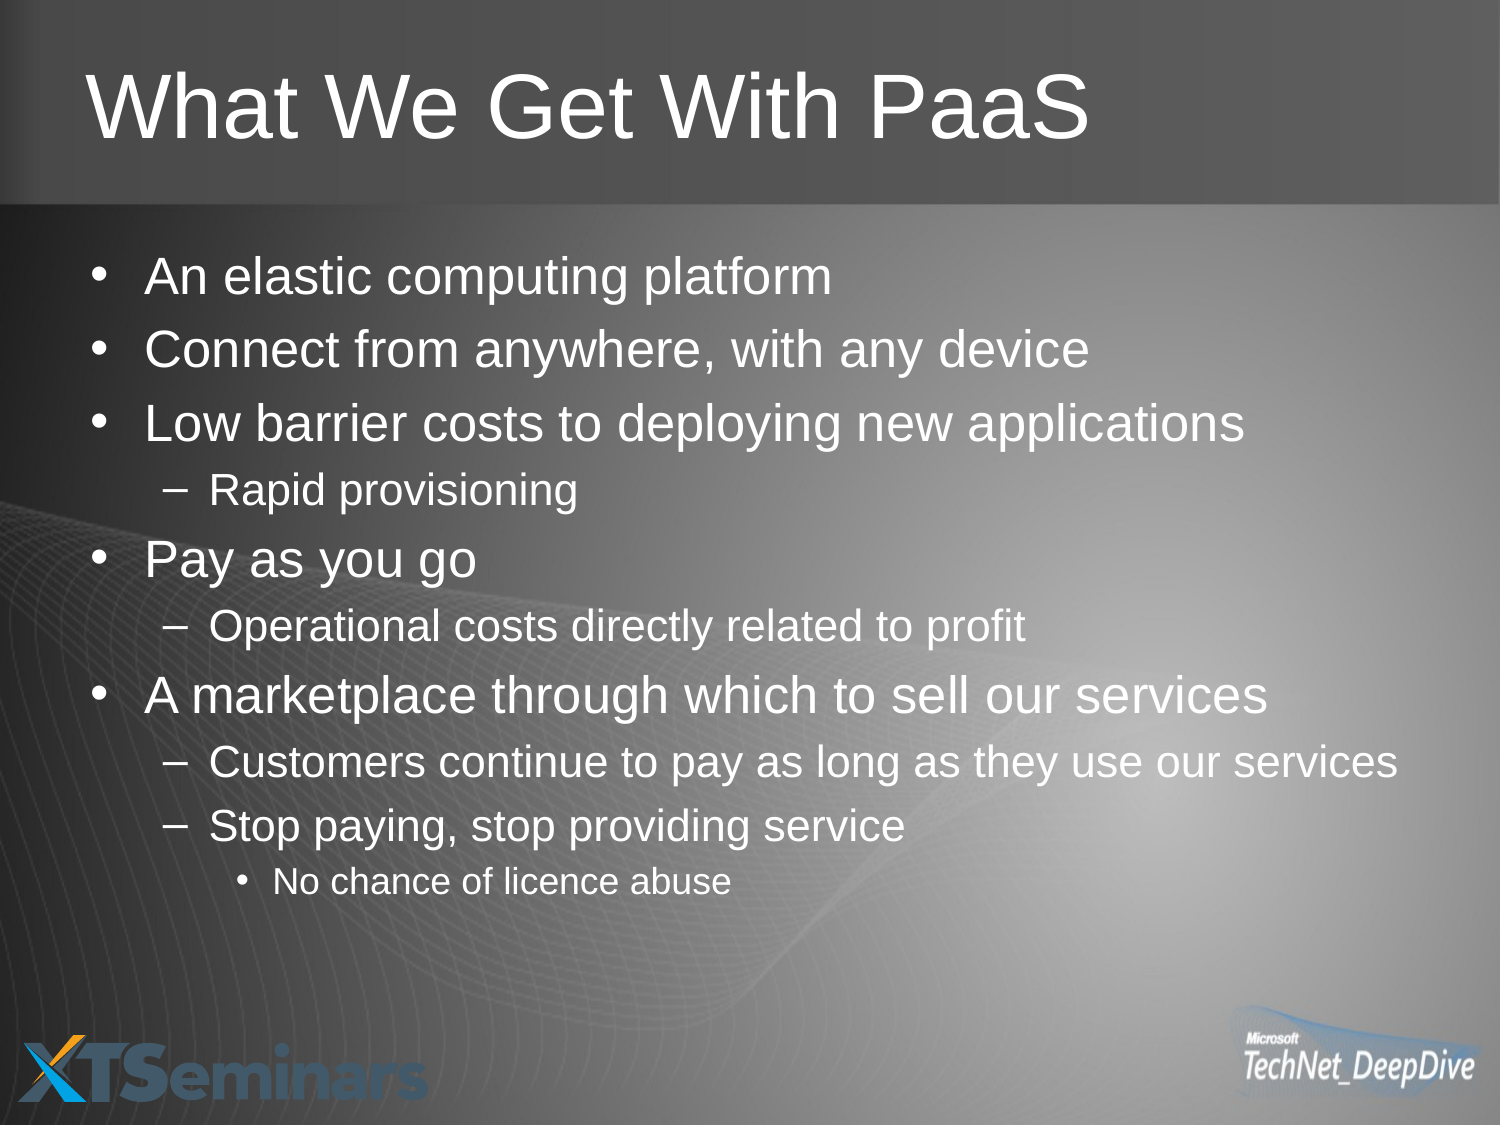

# What We Get With PaaS
An elastic computing platform
Connect from anywhere, with any device
Low barrier costs to deploying new applications
Rapid provisioning
Pay as you go
Operational costs directly related to profit
A marketplace through which to sell our services
Customers continue to pay as long as they use our services
Stop paying, stop providing service
No chance of licence abuse